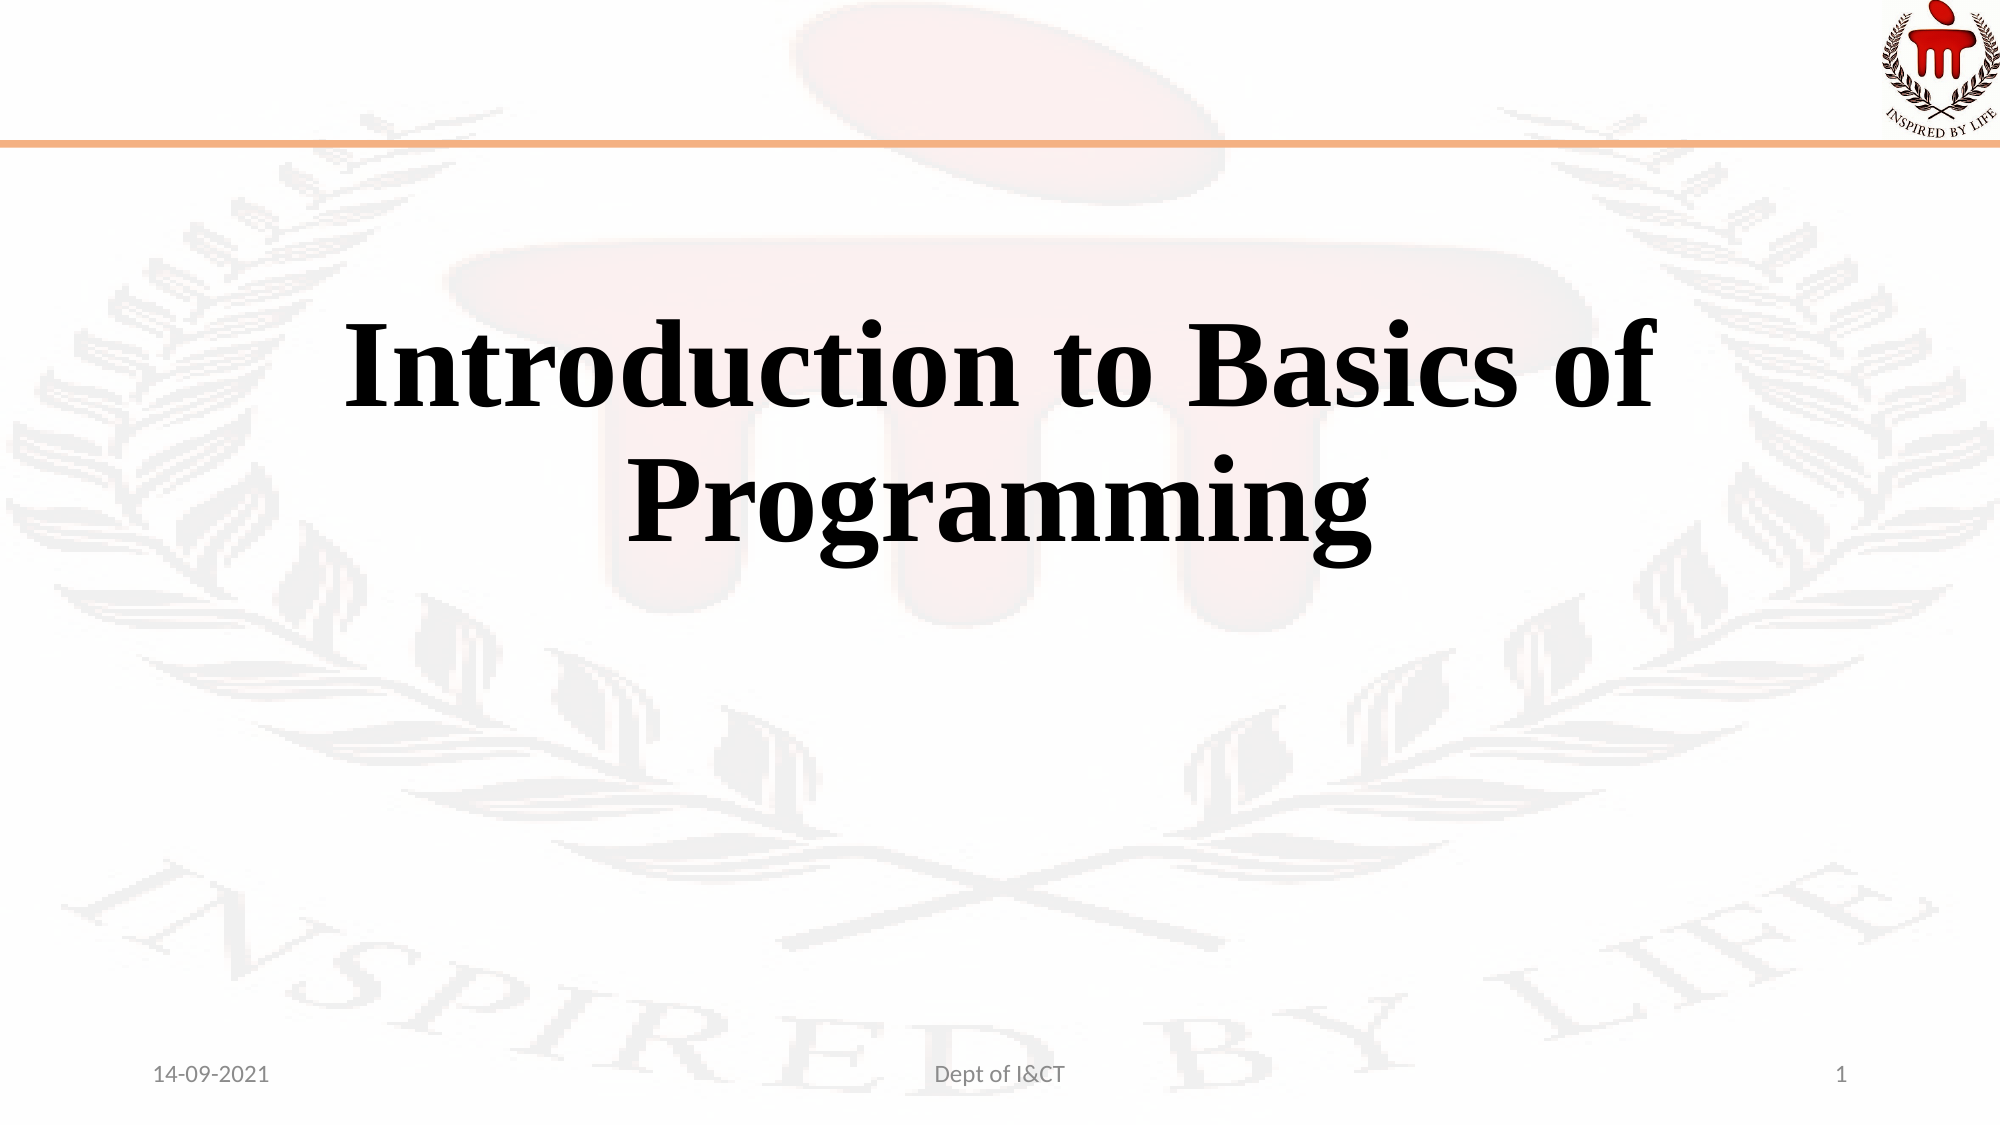

# Introduction to Basics of Programming
14-09-2021
Dept of I&CT
1